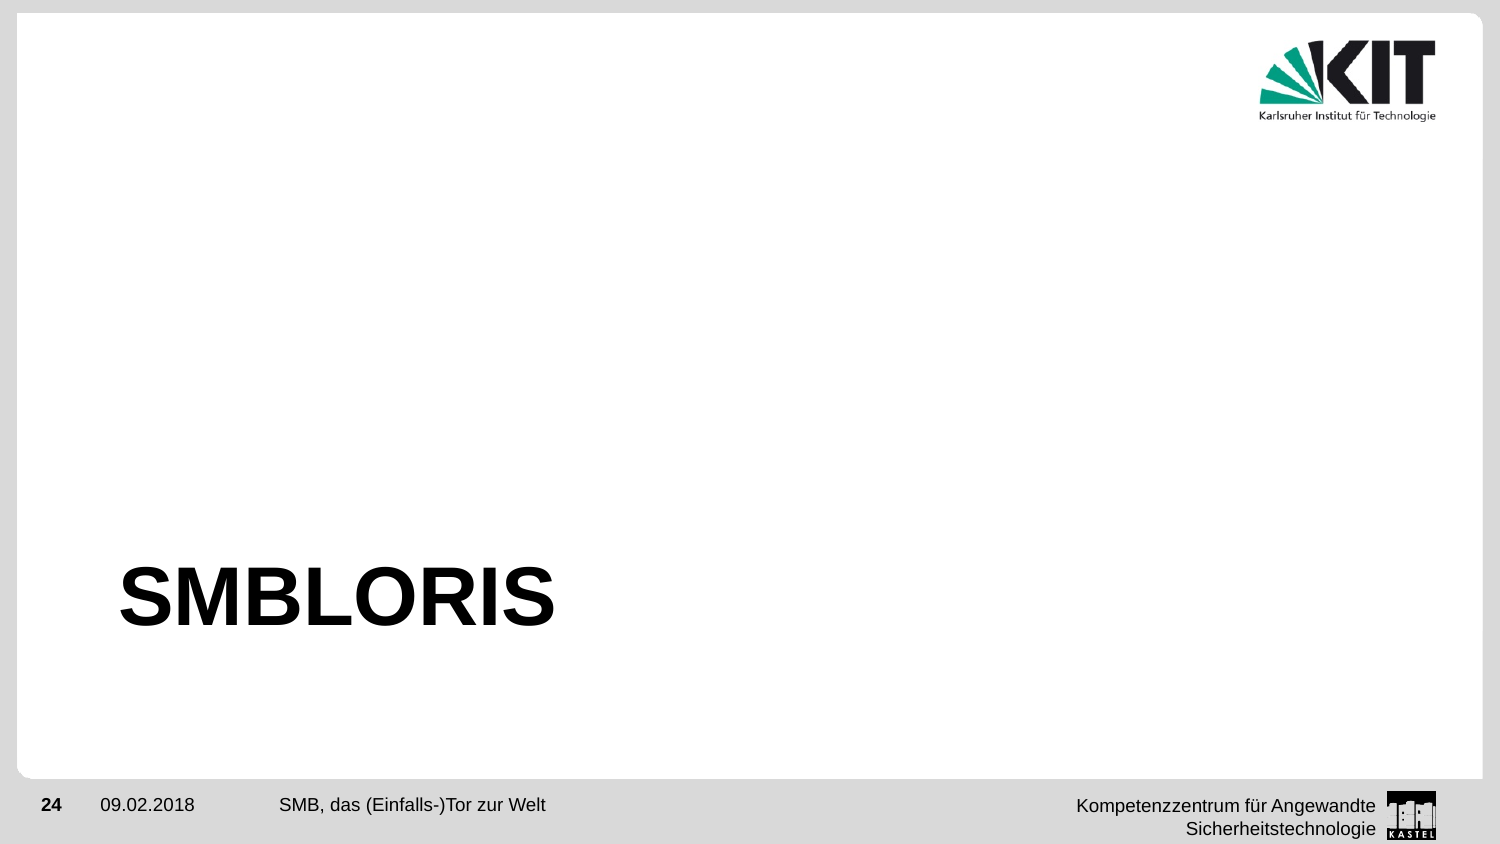

# SMBLoris
SMB, das (Einfalls-)Tor zur Welt